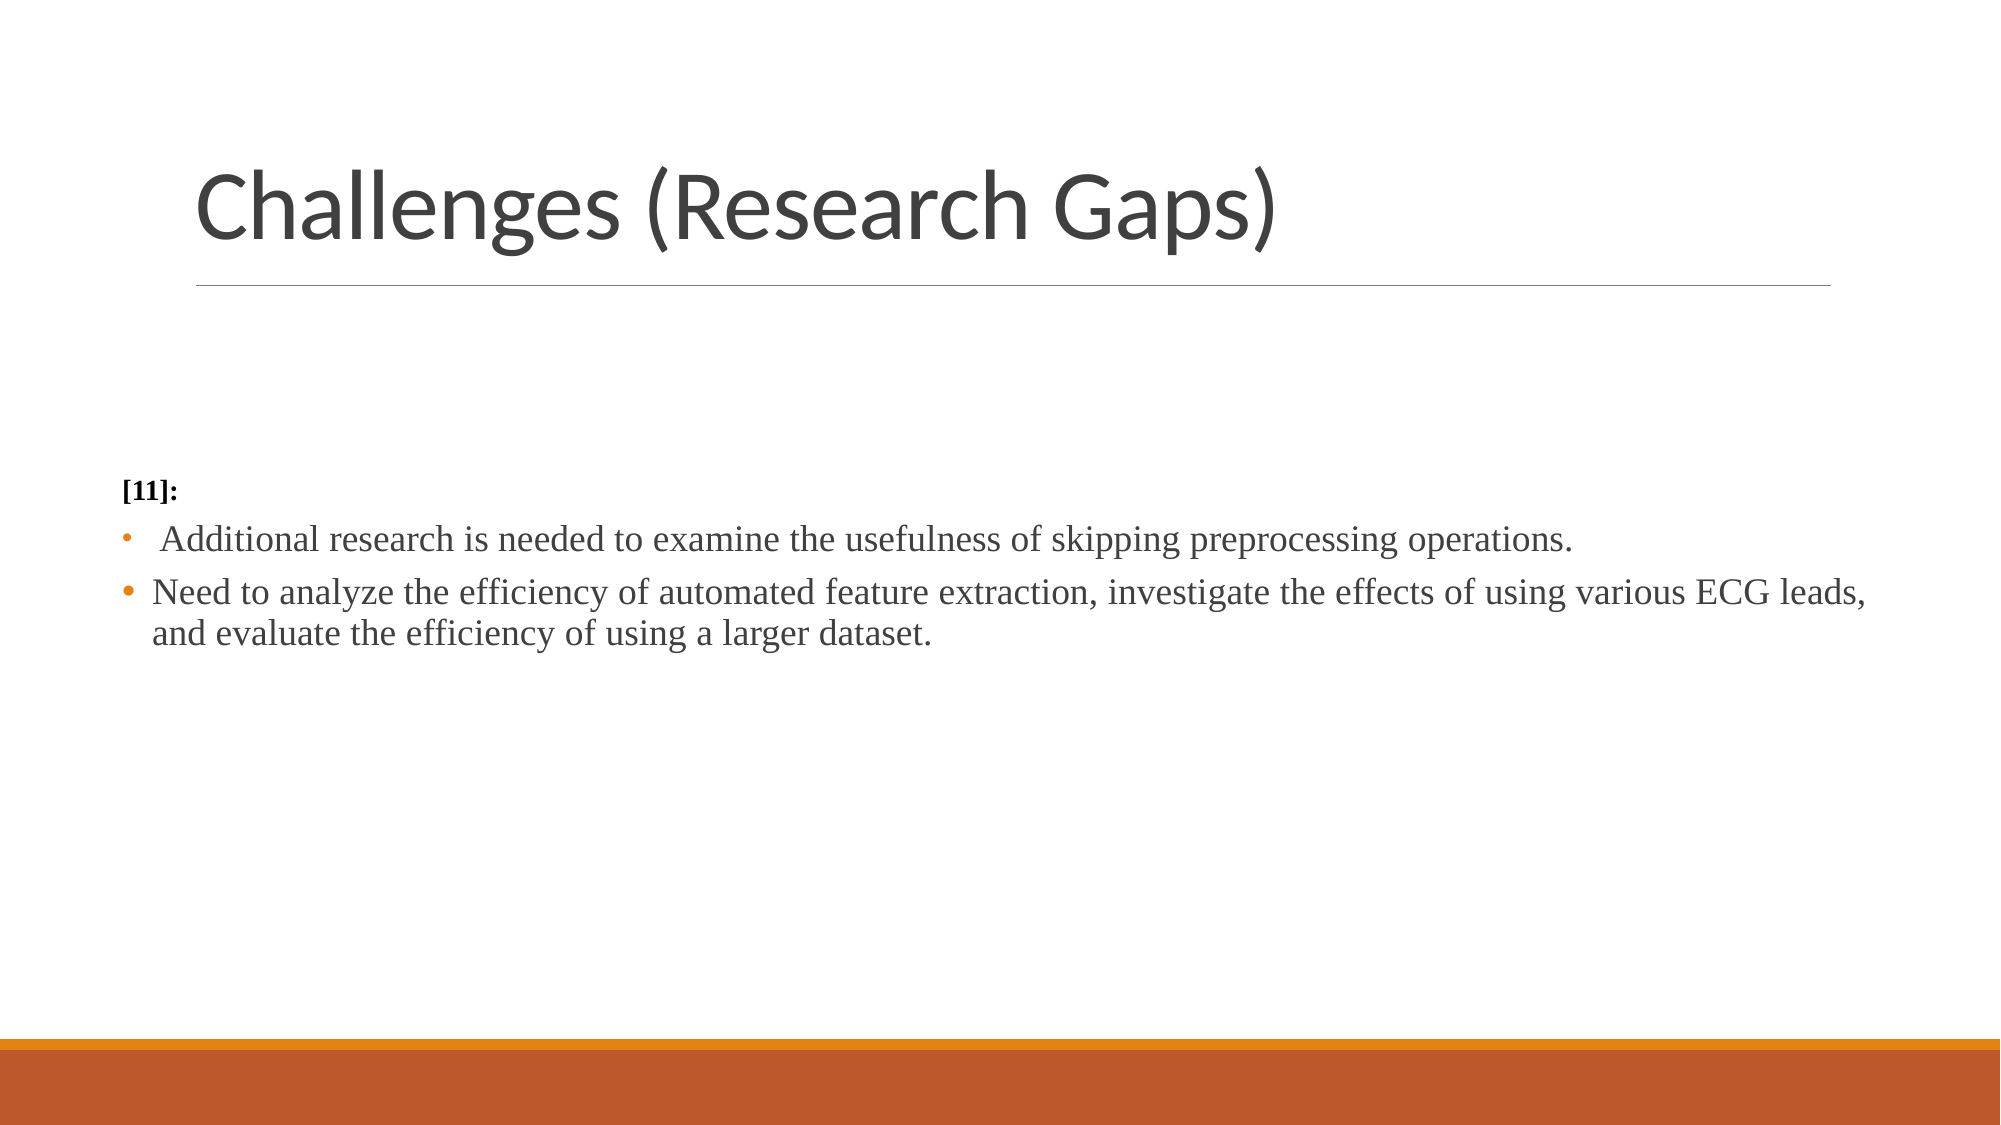

# Challenges (Research Gaps)

[11]:
 Additional research is needed to examine the usefulness of skipping preprocessing operations.
Need to analyze the efficiency of automated feature extraction, investigate the effects of using various ECG leads, and evaluate the efficiency of using a larger dataset.